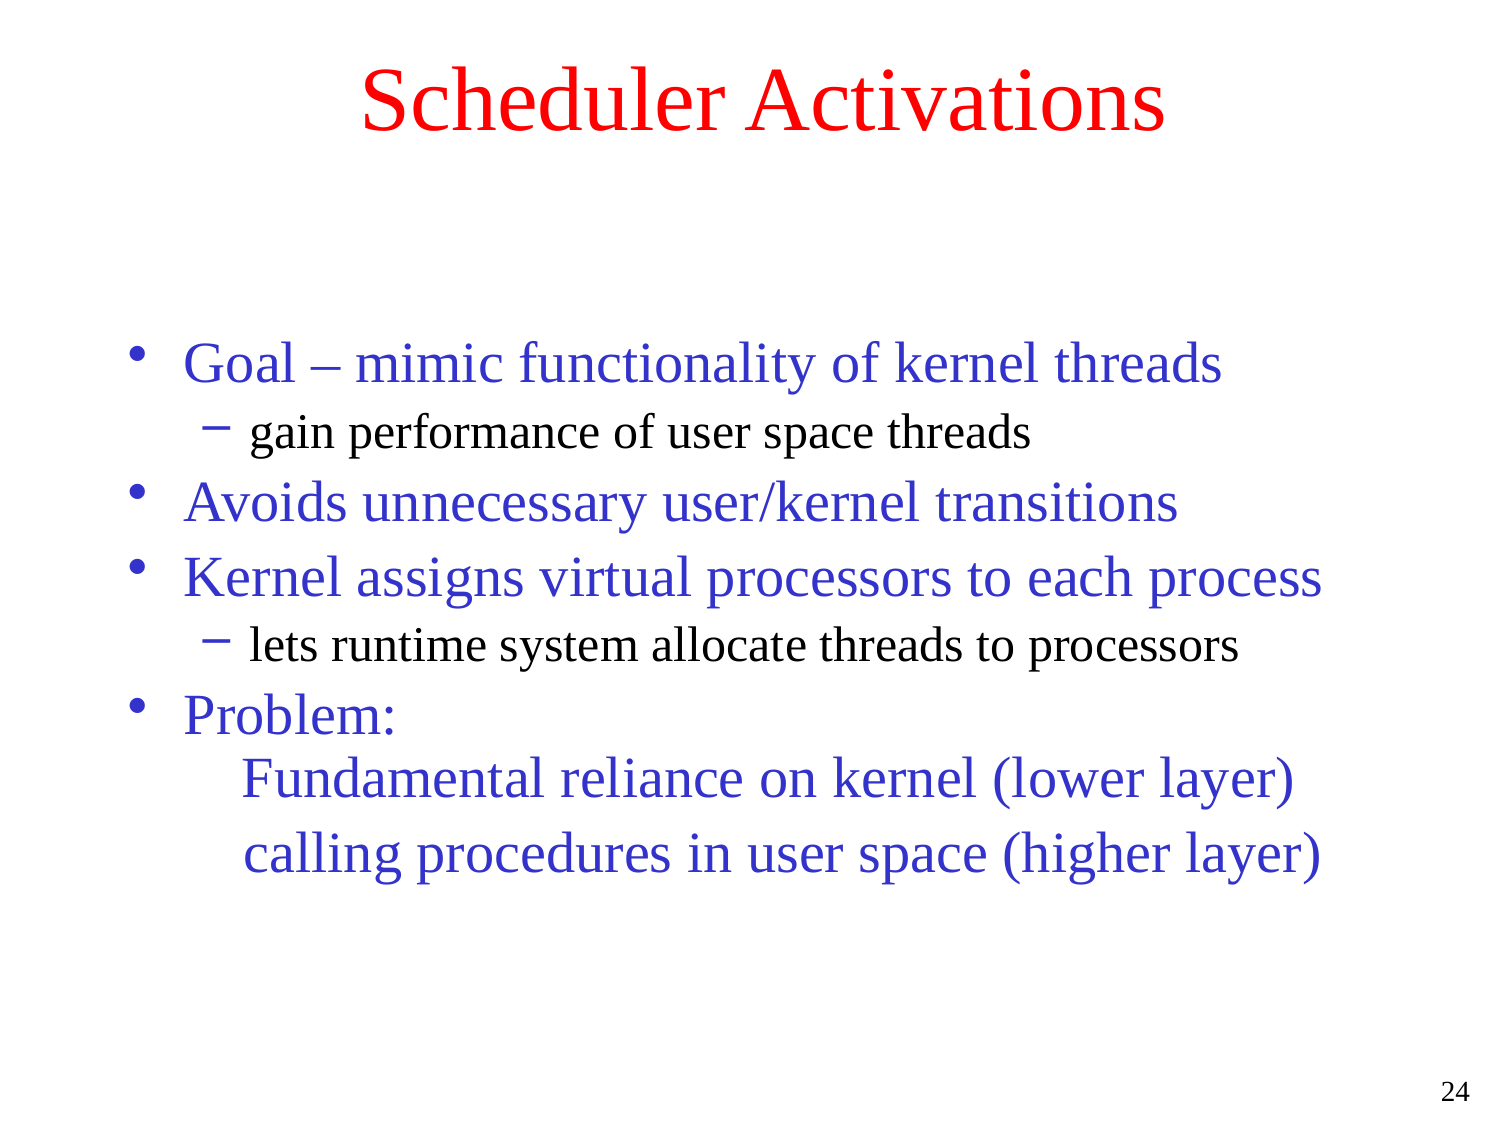

# Scheduler Activations
Goal – mimic functionality of kernel threads
gain performance of user space threads
Avoids unnecessary user/kernel transitions
Kernel assigns virtual processors to each process
lets runtime system allocate threads to processors
Problem:
    Fundamental reliance on kernel (lower layer)
        calling procedures in user space (higher layer)
24